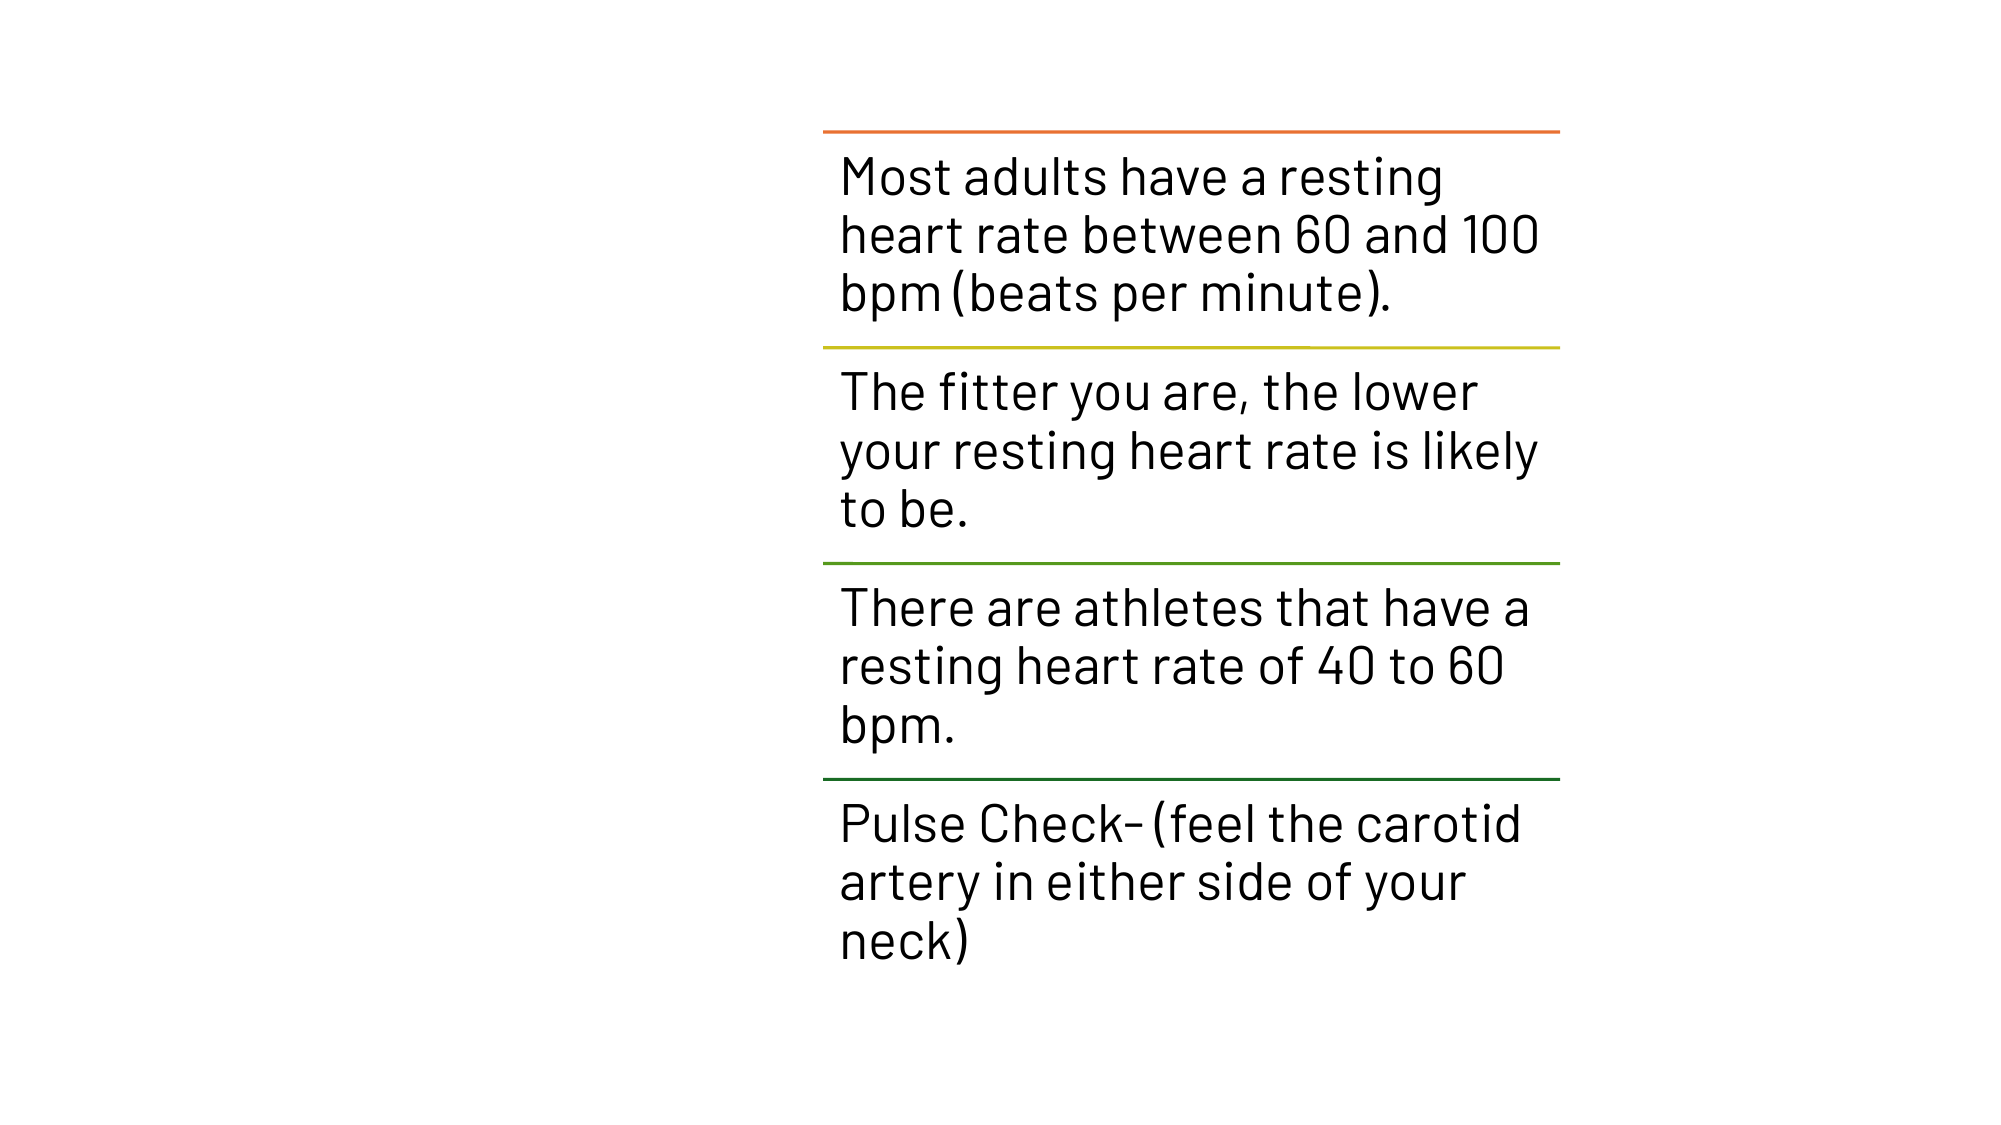

Most adults have a resting heart rate between 60 and 100 bpm (beats per minute).
The fitter you are, the lower your resting heart rate is likely to be.
There are athletes that have a resting heart rate of 40 to 60 bpm.
Pulse Check- (feel the carotid artery in either side of your neck)
# What's a normal resting heart rate?